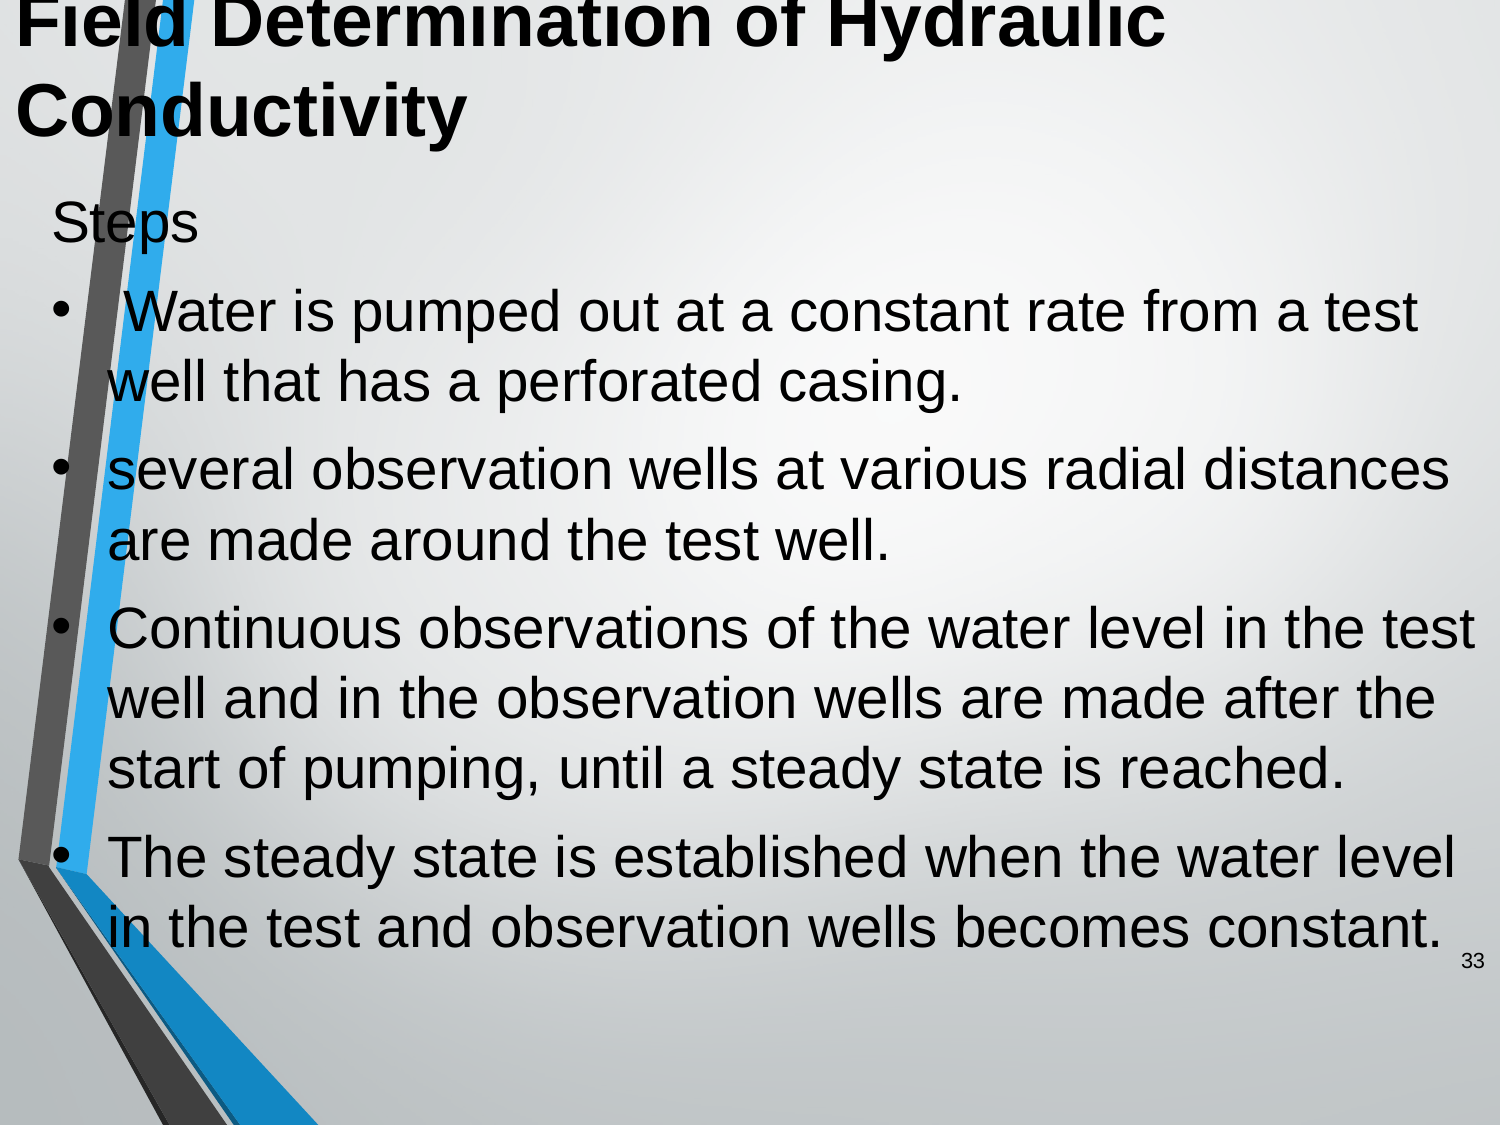

# Field Determination of Hydraulic Conductivity
Steps
 Water is pumped out at a constant rate from a test well that has a perforated casing.
several observation wells at various radial distances are made around the test well.
Continuous observations of the water level in the test well and in the observation wells are made after the start of pumping, until a steady state is reached.
The steady state is established when the water level in the test and observation wells becomes constant.
33